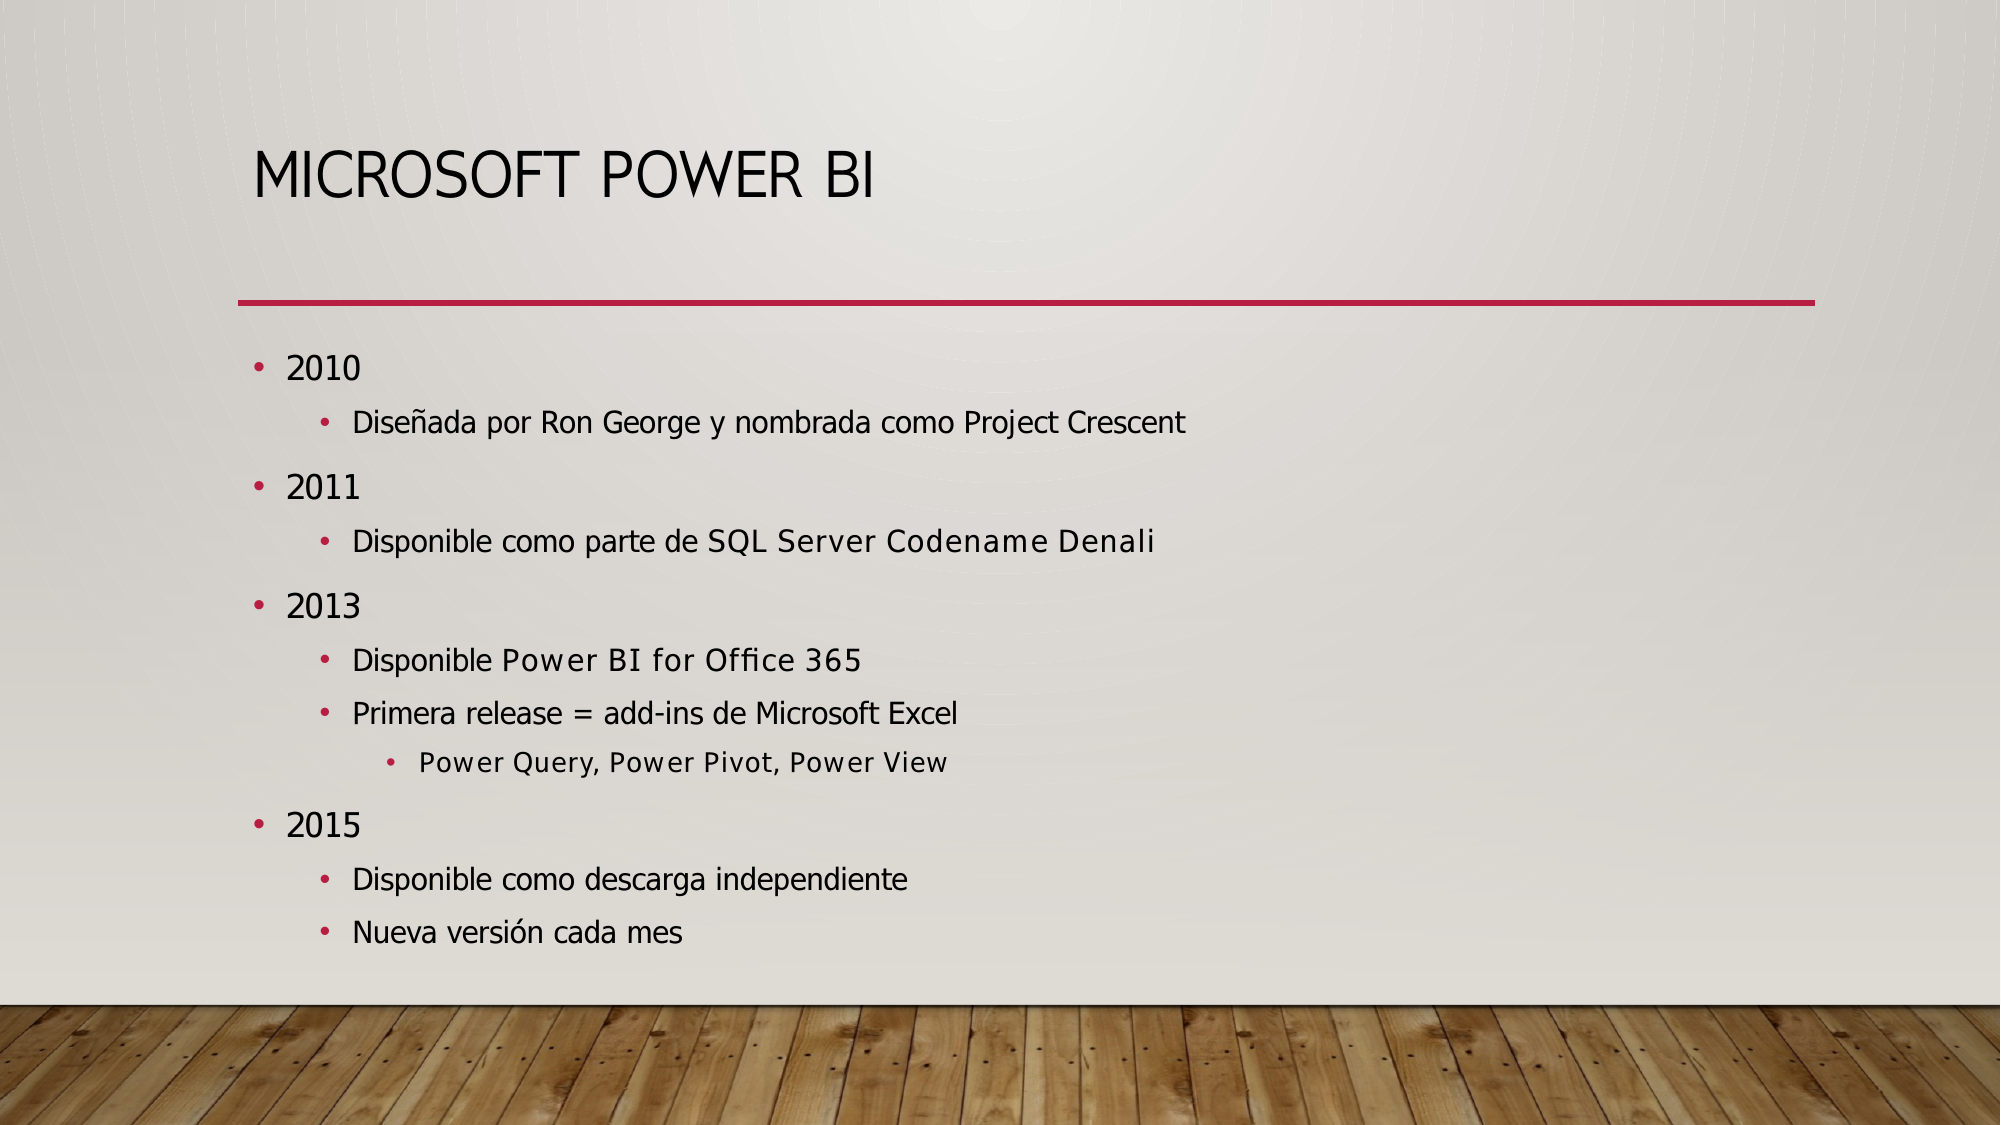

# MICROSOFT POWER BI
2010
Diseñada por Ron George y nombrada como Project Crescent
2011
Disponible como parte de SQL Server Codename Denali
2013
Disponible Power BI for Office 365
Primera release = add-ins de Microsoft Excel
Power Query, Power Pivot, Power View
2015
Disponible como descarga independiente
Nueva versión cada mes